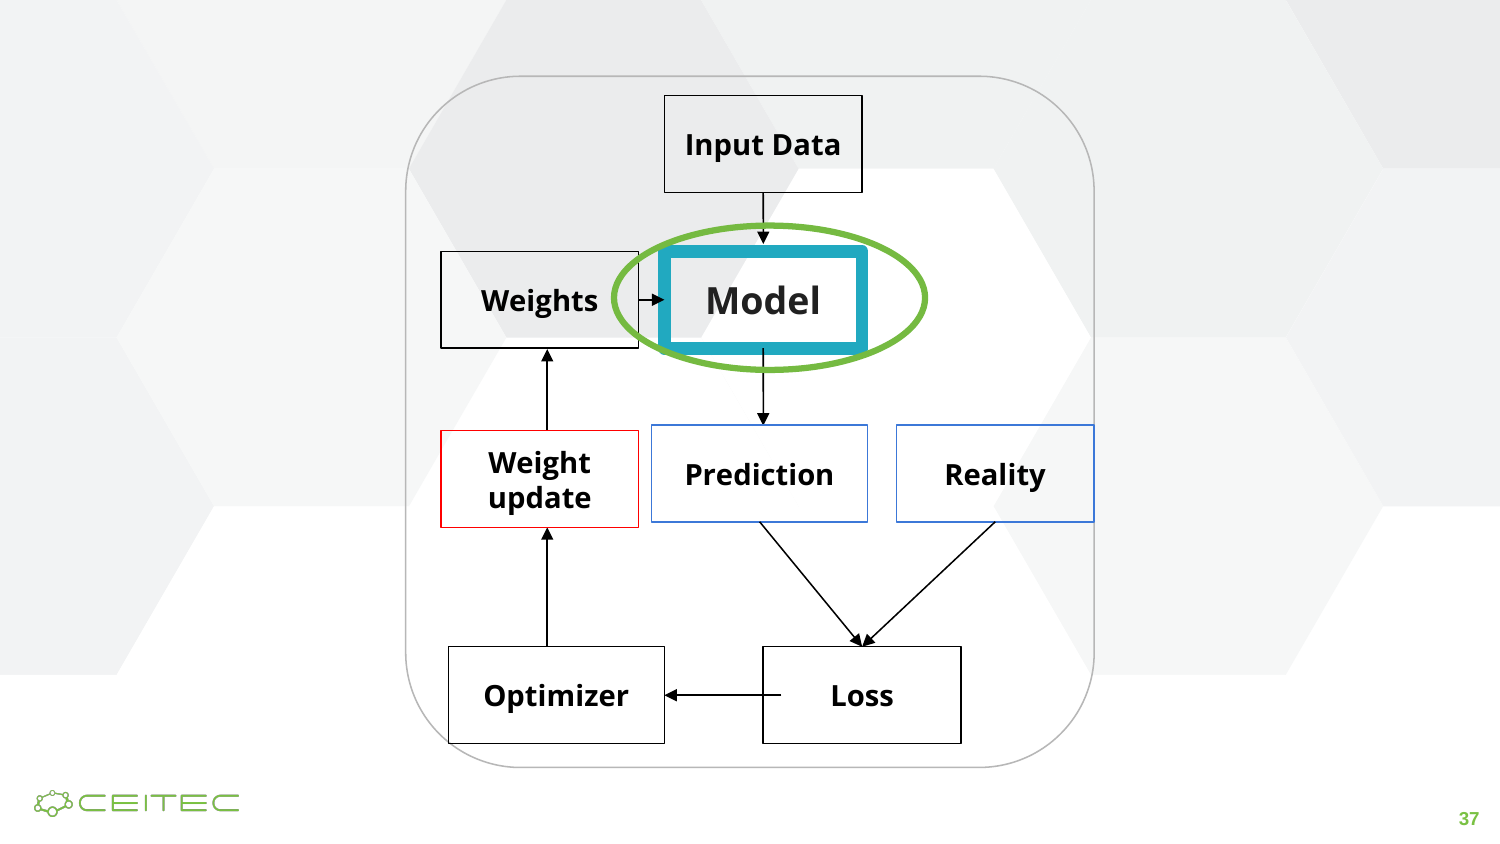

Input Data
Weights
Model
Reality
Prediction
Weight update
Loss
Optimizer

37